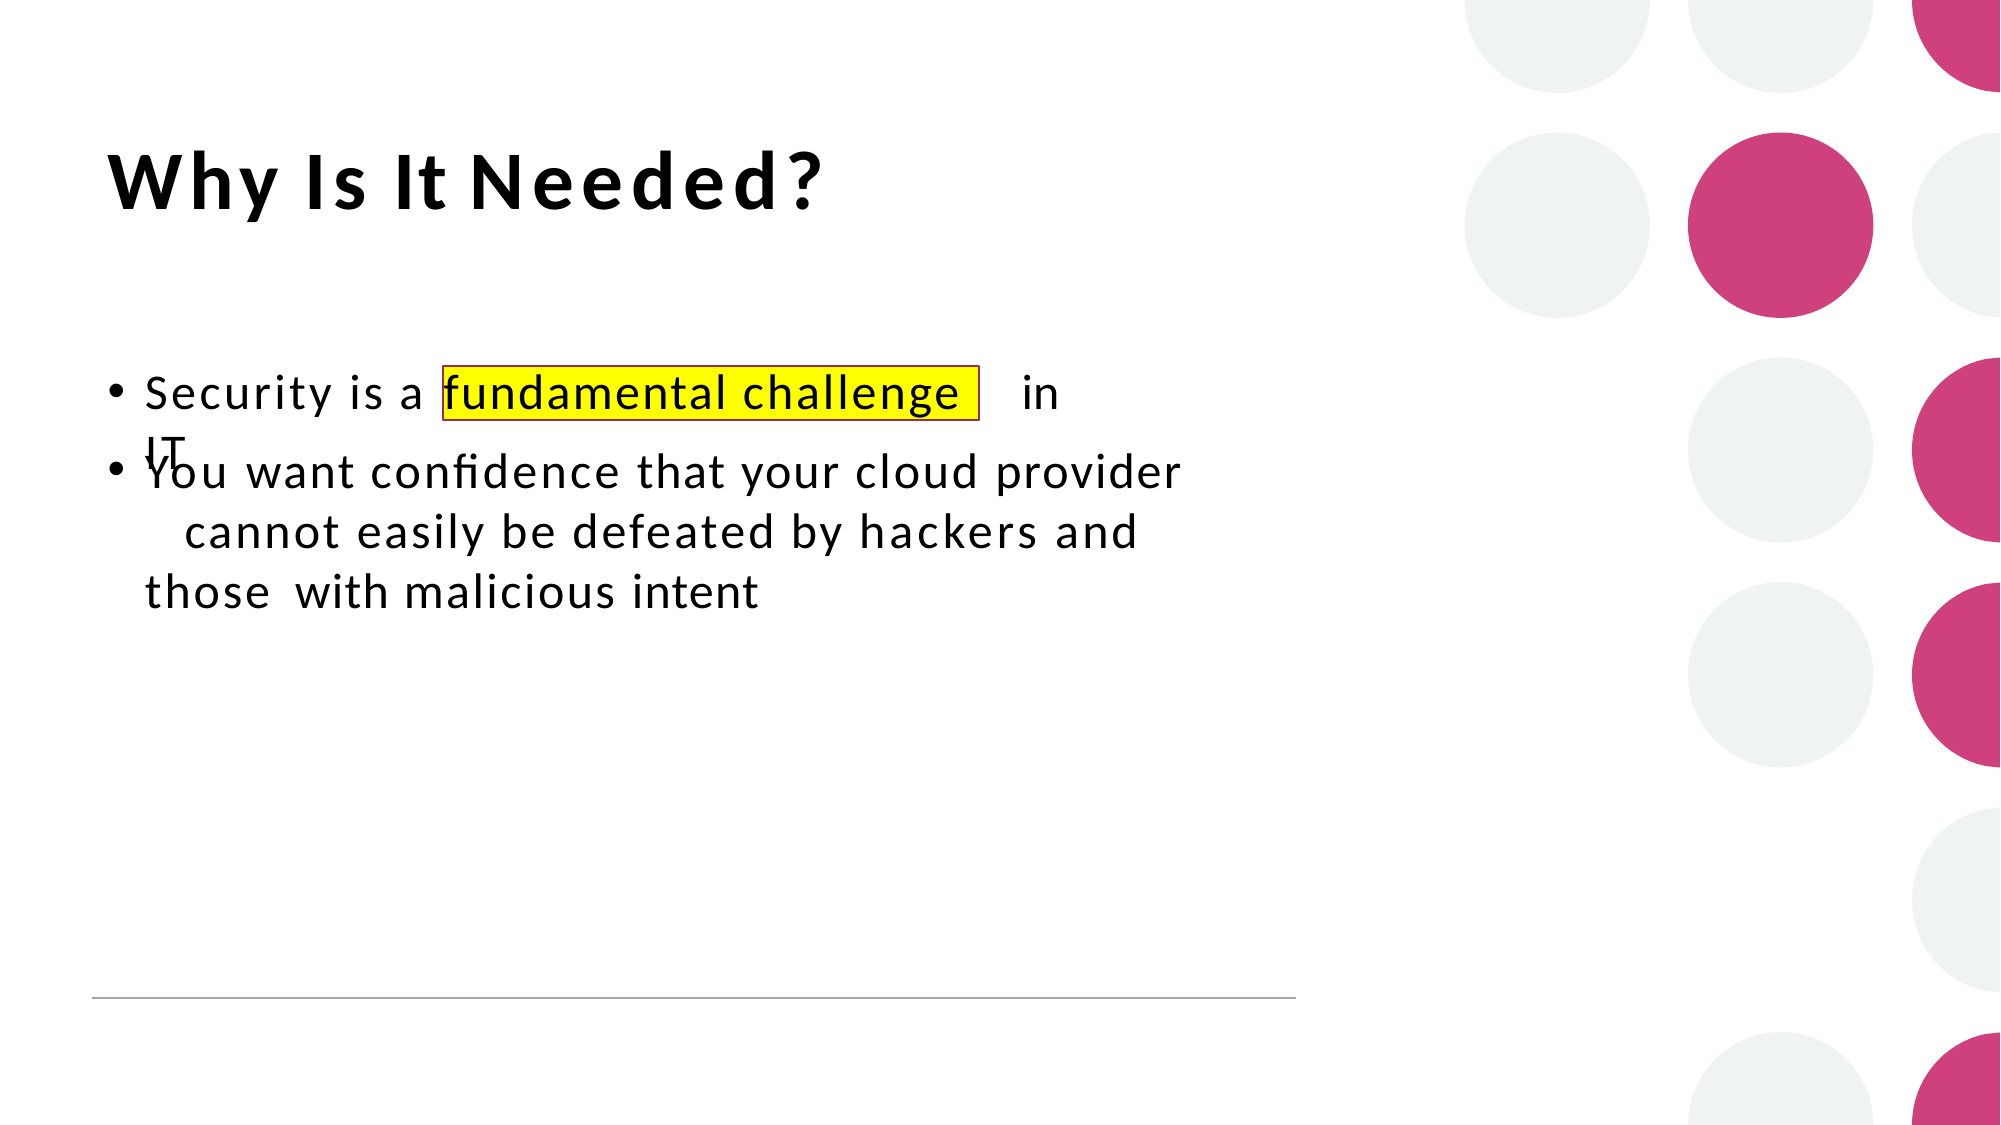

# Why Is It Needed?
Security is a	in IT
fundamental challenge
You want confidence that your cloud provider 	cannot easily be defeated by hackers and those 	with malicious intent